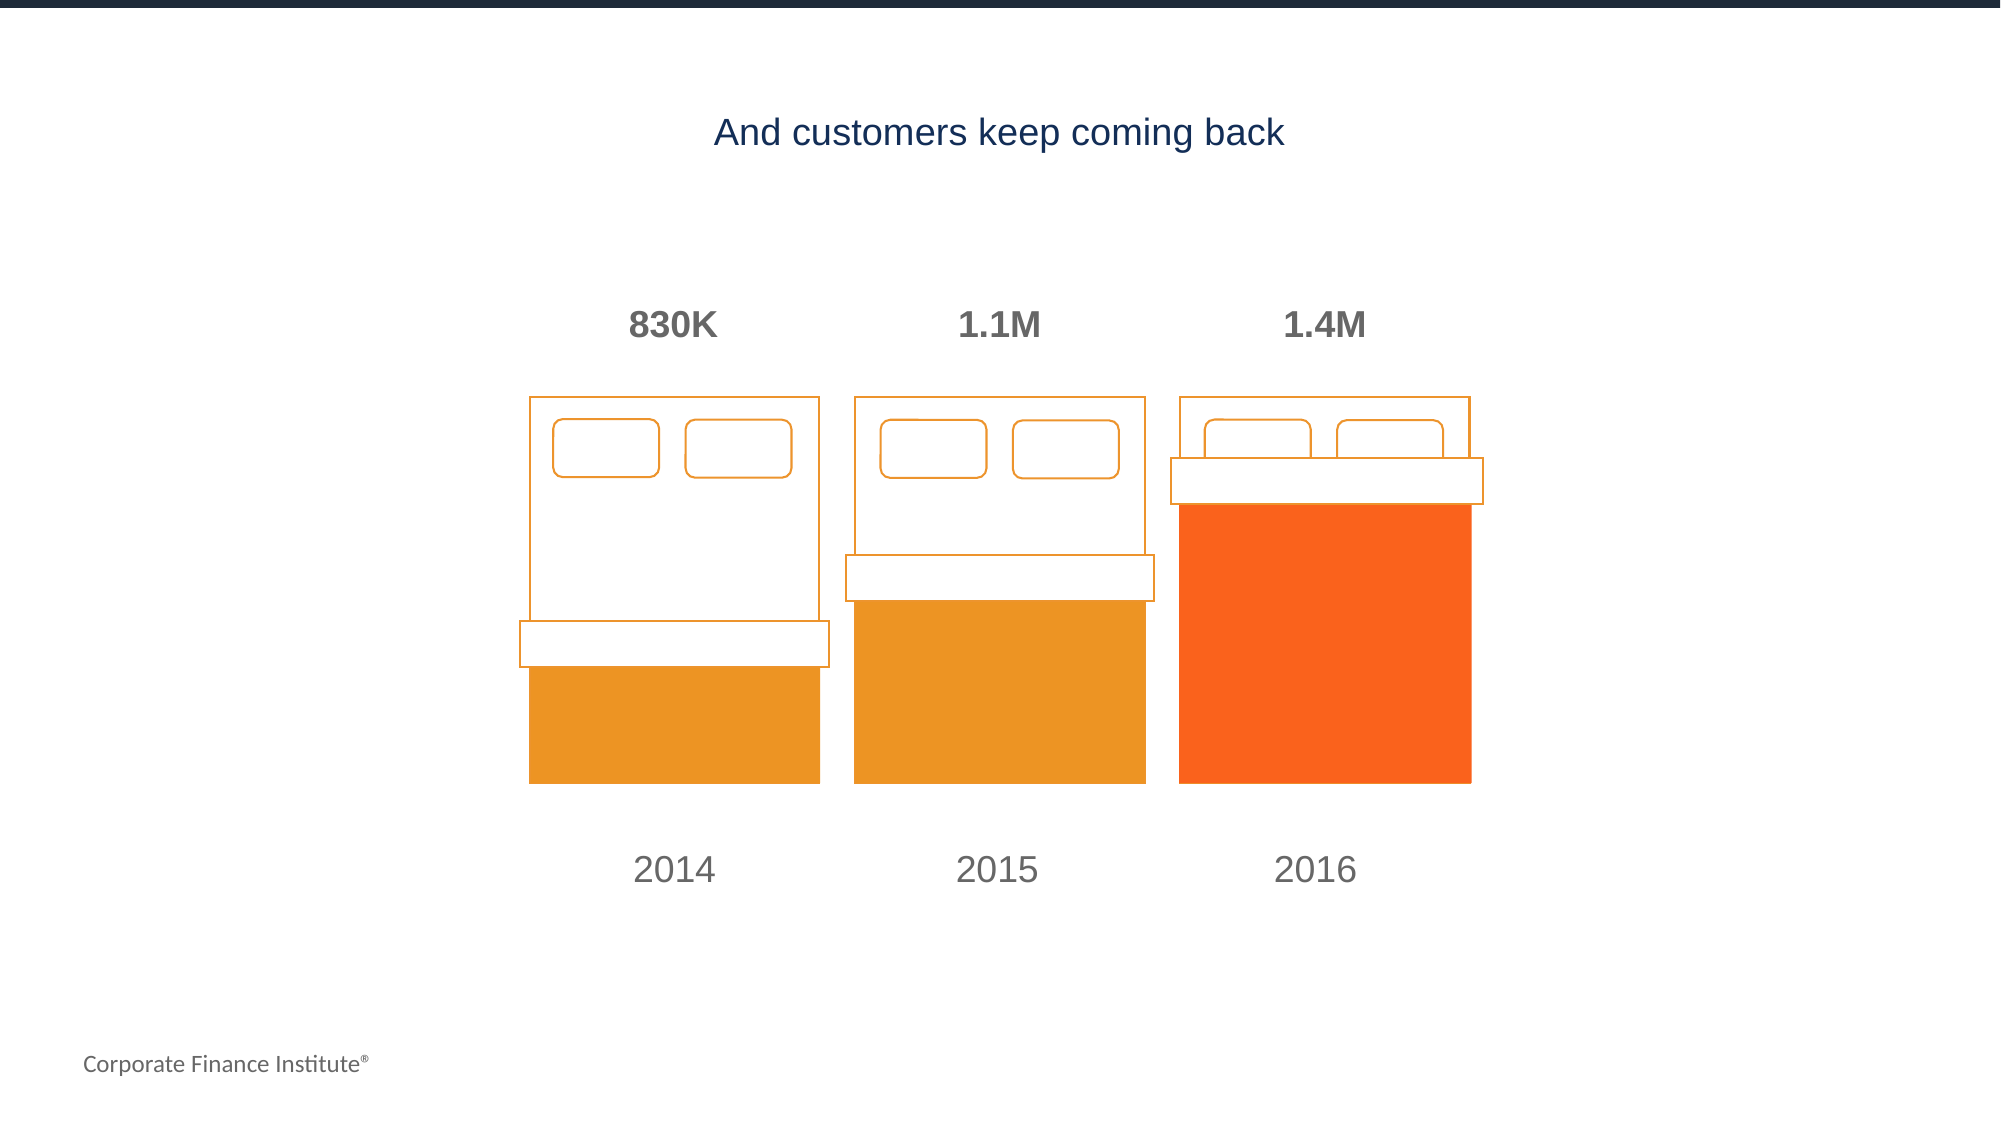

And customers keep coming back
830K
1.1M
1.4M

2014
2015
2016